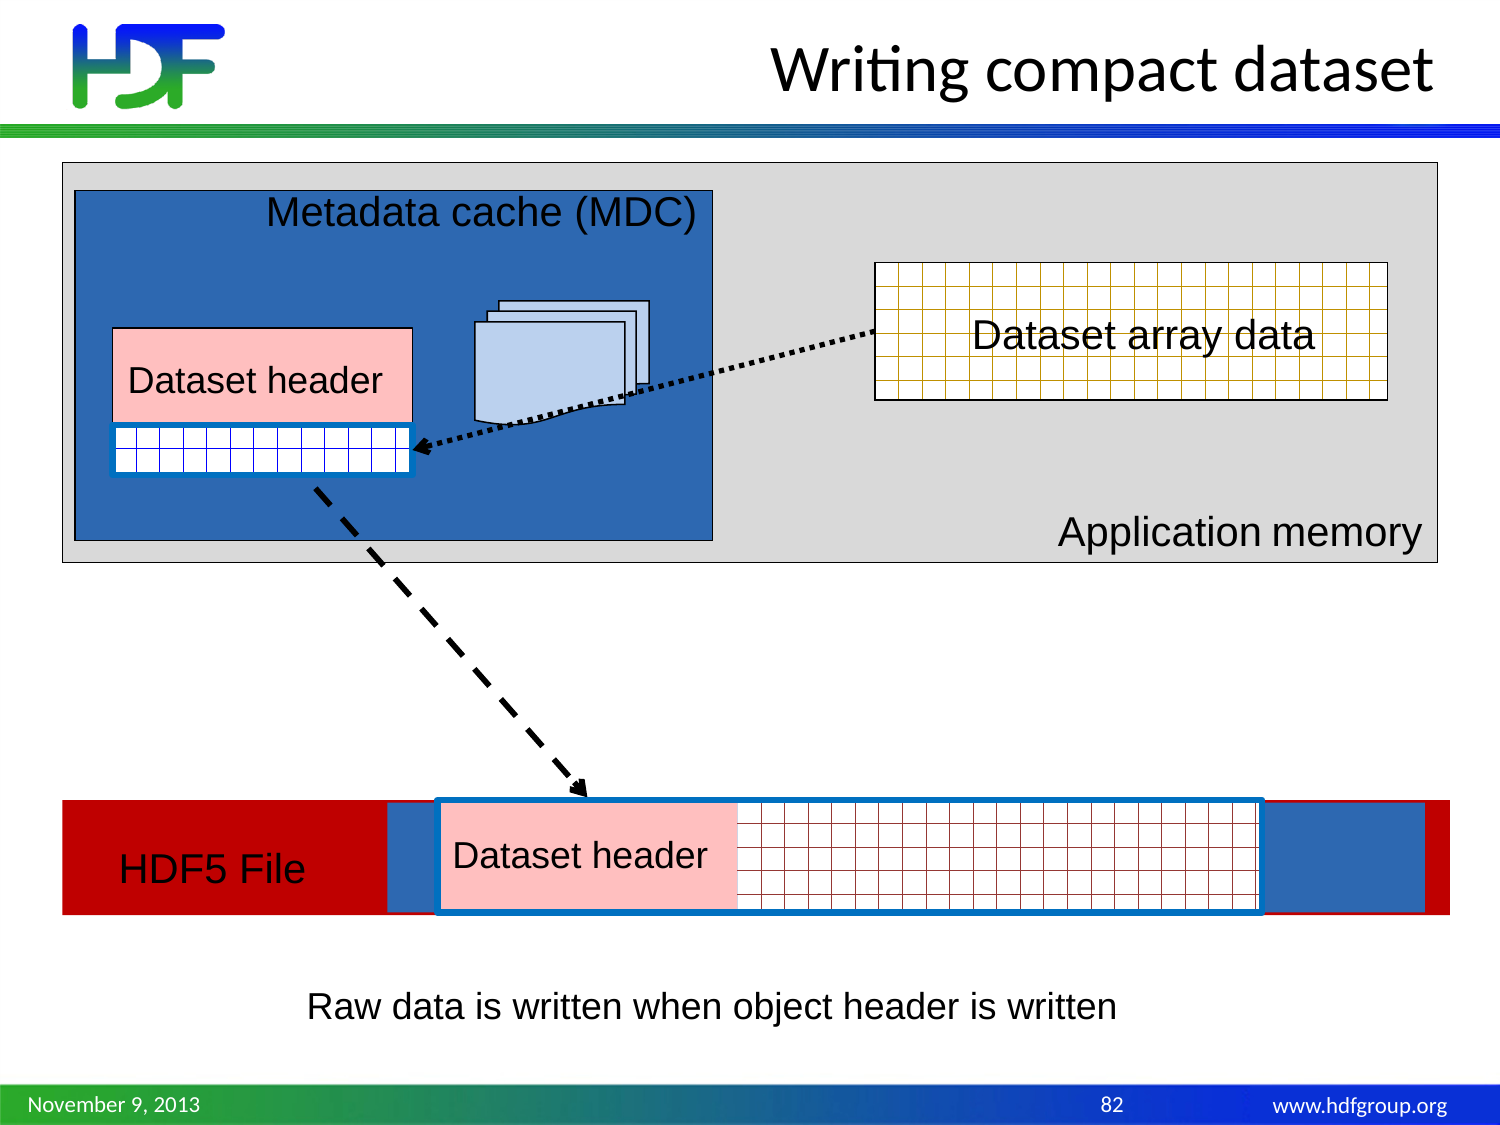

# Writing compact dataset
Application memory
Metadata cache (MDC)

Dataset array data

Dataset header

Dataset header

HDF5 File
Raw data is written when object header is written
November 9, 2013
82